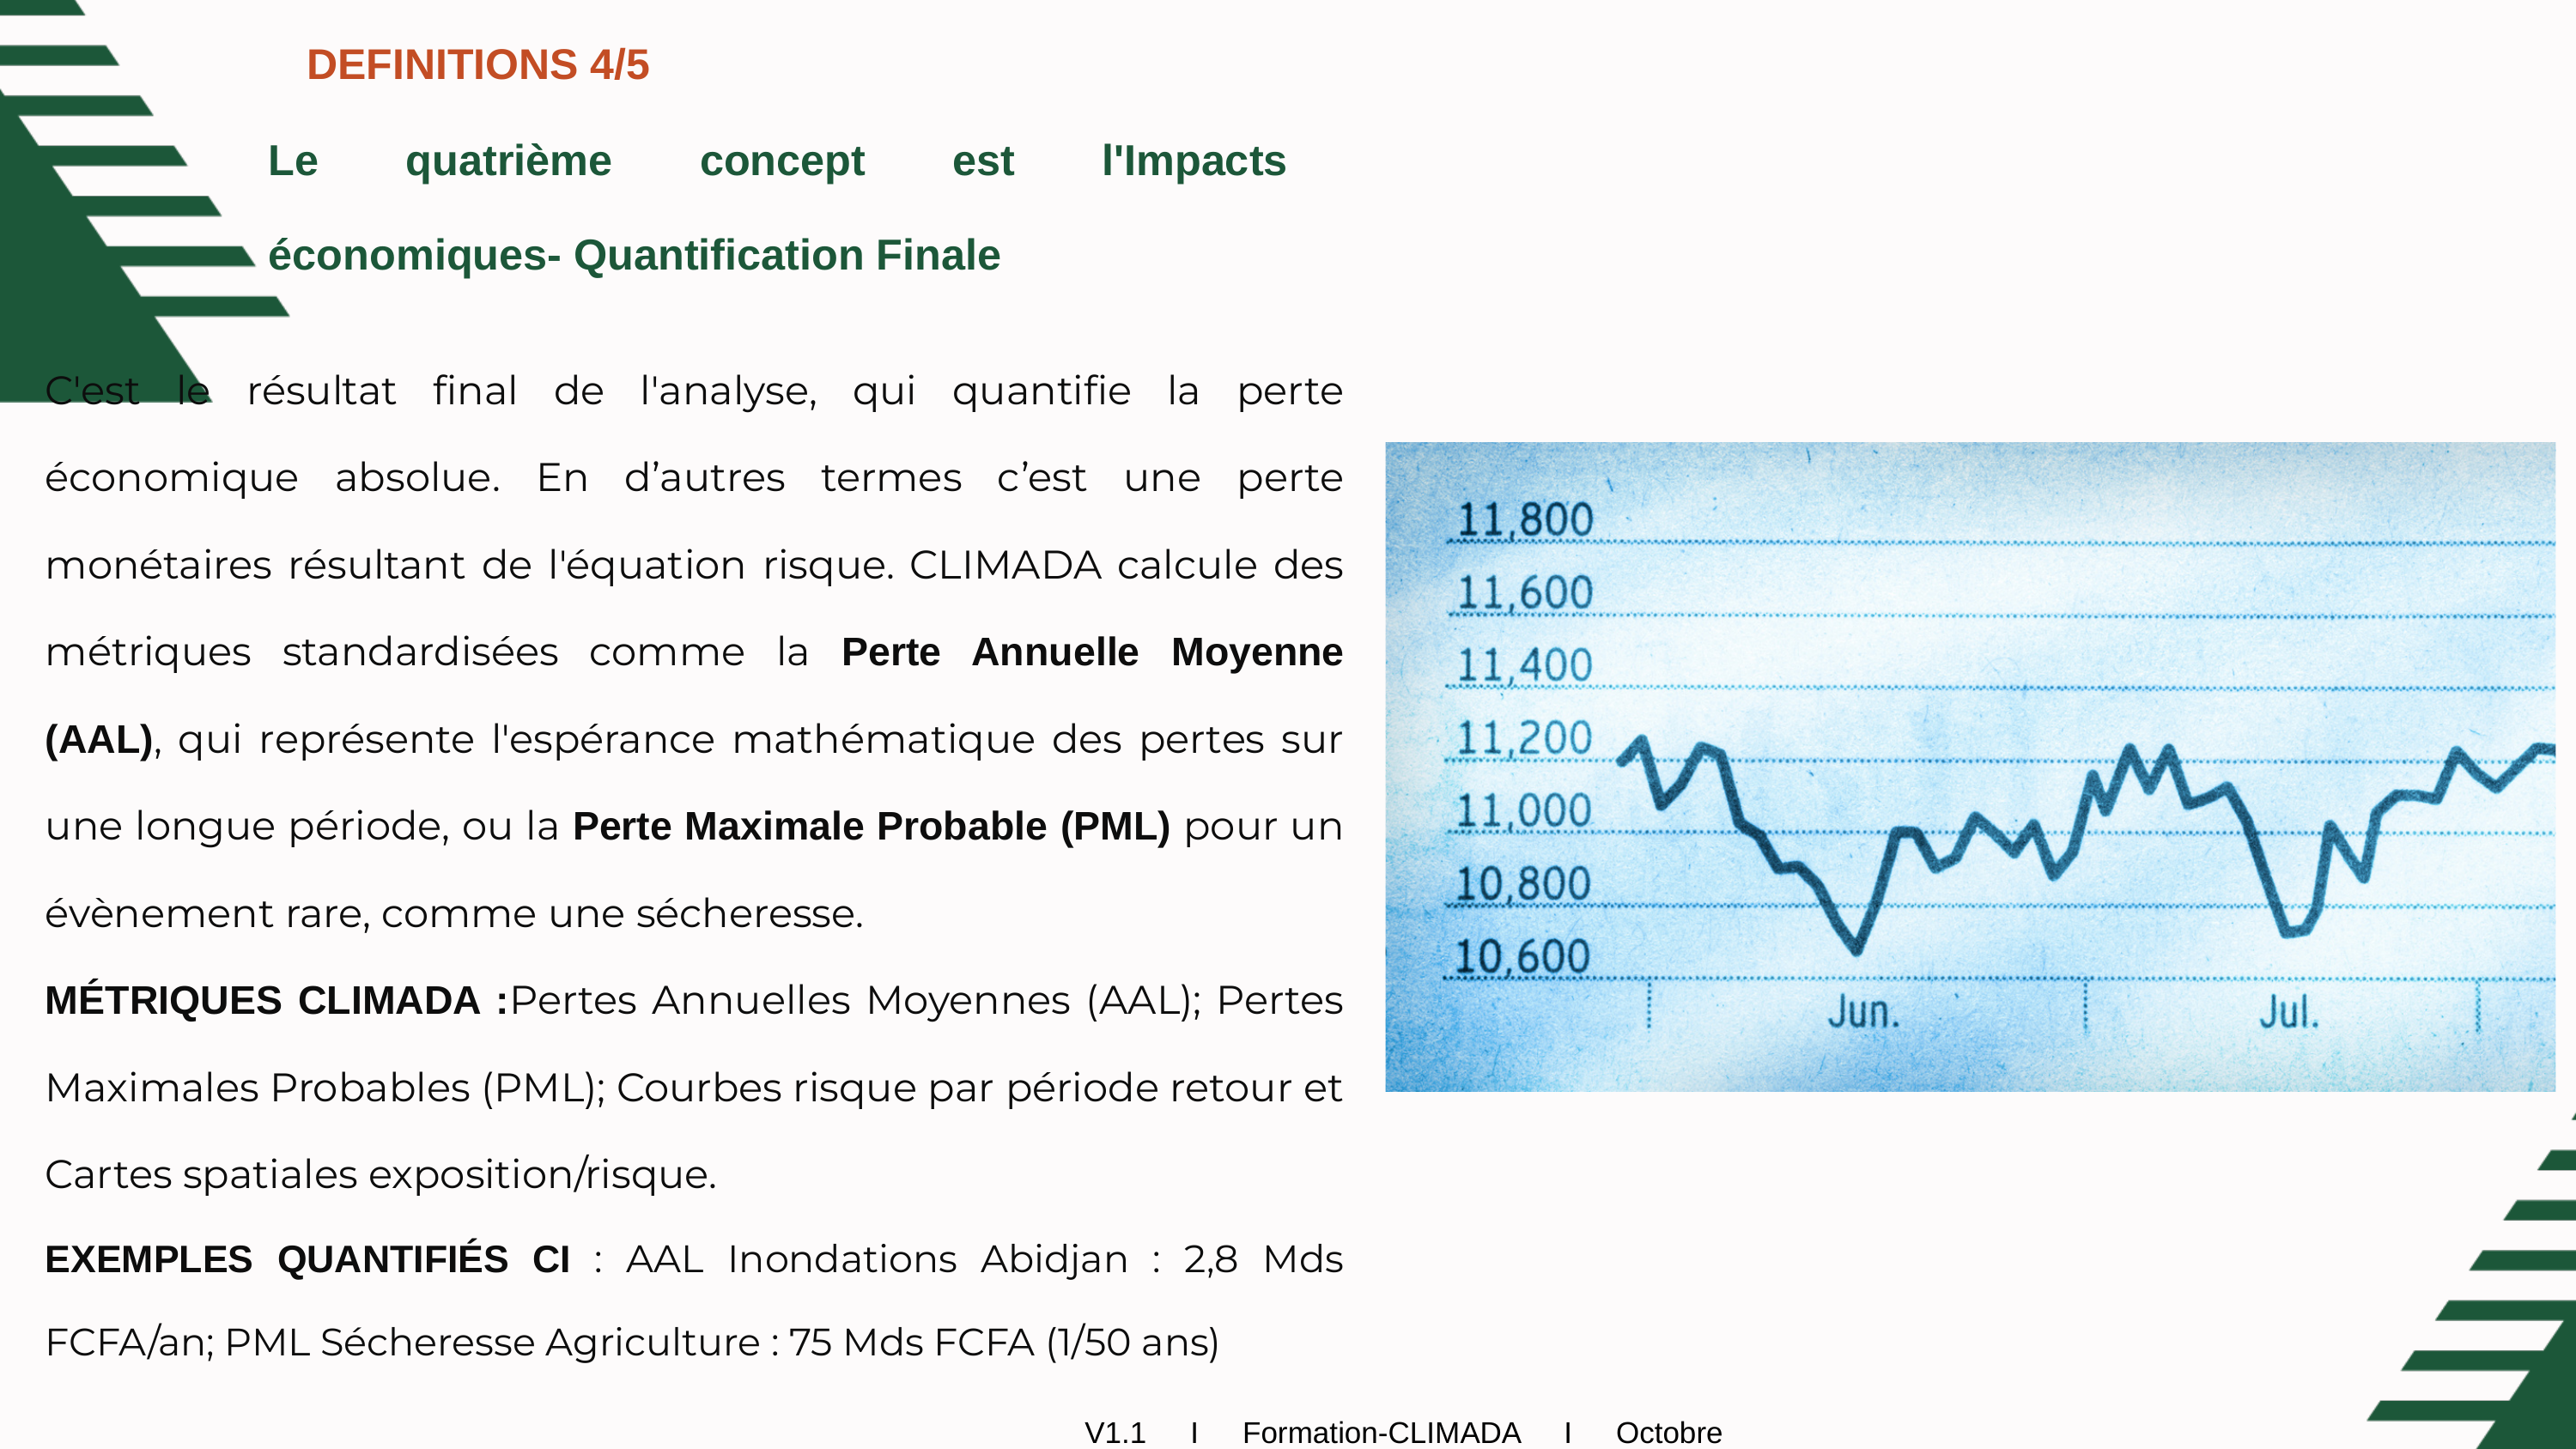

DEFINITIONS 4/5
Le quatrième concept est l'Impacts économiques- Quantification Finale
C'est le résultat final de l'analyse, qui quantifie la perte économique absolue. En d’autres termes c’est une perte monétaires résultant de l'équation risque. CLIMADA calcule des métriques standardisées comme la Perte Annuelle Moyenne (AAL), qui représente l'espérance mathématique des pertes sur une longue période, ou la Perte Maximale Probable (PML) pour un évènement rare, comme une sécheresse.
MÉTRIQUES CLIMADA :Pertes Annuelles Moyennes (AAL); Pertes Maximales Probables (PML); Courbes risque par période retour et Cartes spatiales exposition/risque.
EXEMPLES QUANTIFIÉS CI : AAL Inondations Abidjan : 2,8 Mds FCFA/an; PML Sécheresse Agriculture : 75 Mds FCFA (1/50 ans)

V1.1   I   Formation-CLIMADA   I   Octobre 2025